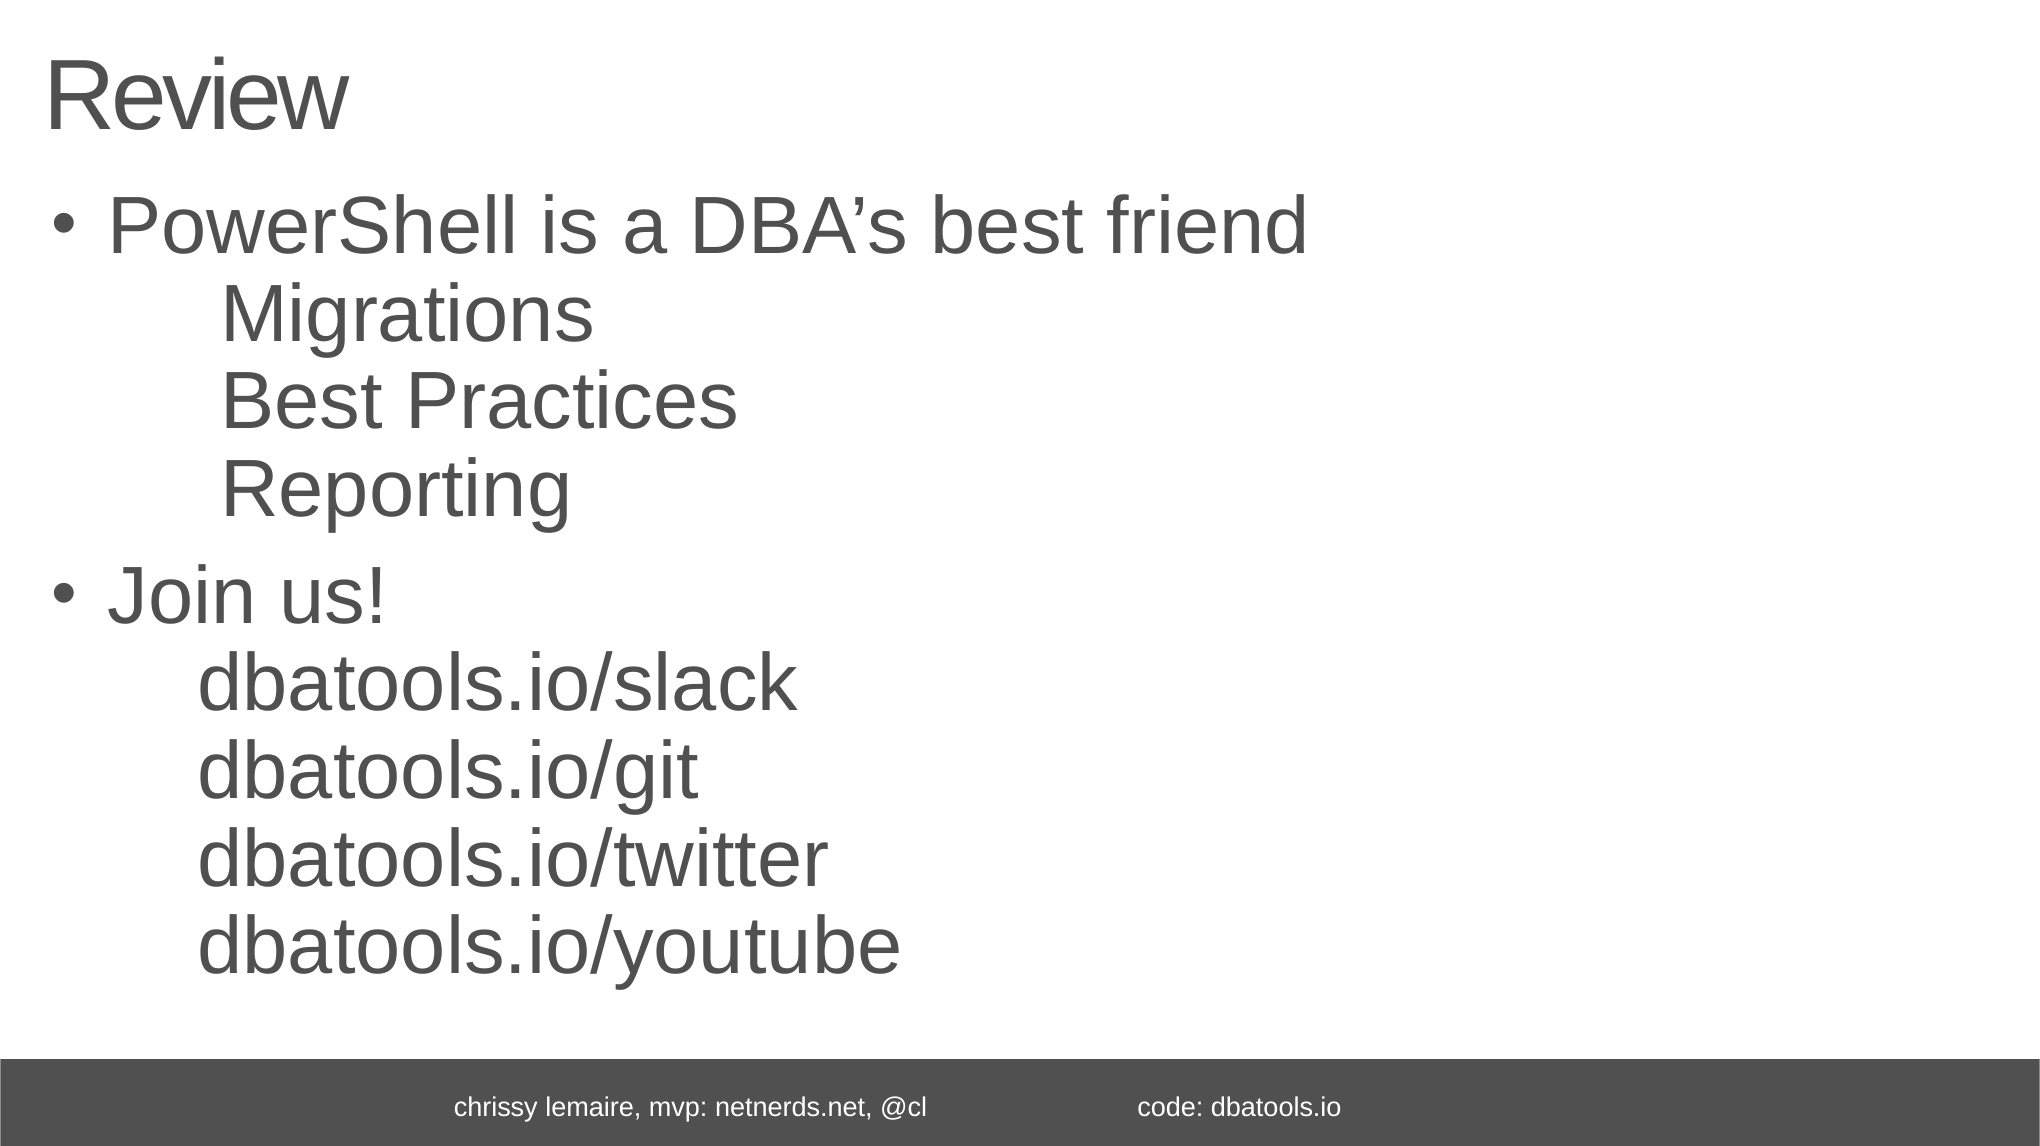

# Review
PowerShell is a DBA’s best friend
     Migrations
     Best Practices
     Reporting
Join us!
    dbatools.io/slack
    dbatools.io/git
    dbatools.io/twitter
    dbatools.io/youtube

chrissy lemaire, mvp: netnerds.net, @cl                            code: dbatools.io